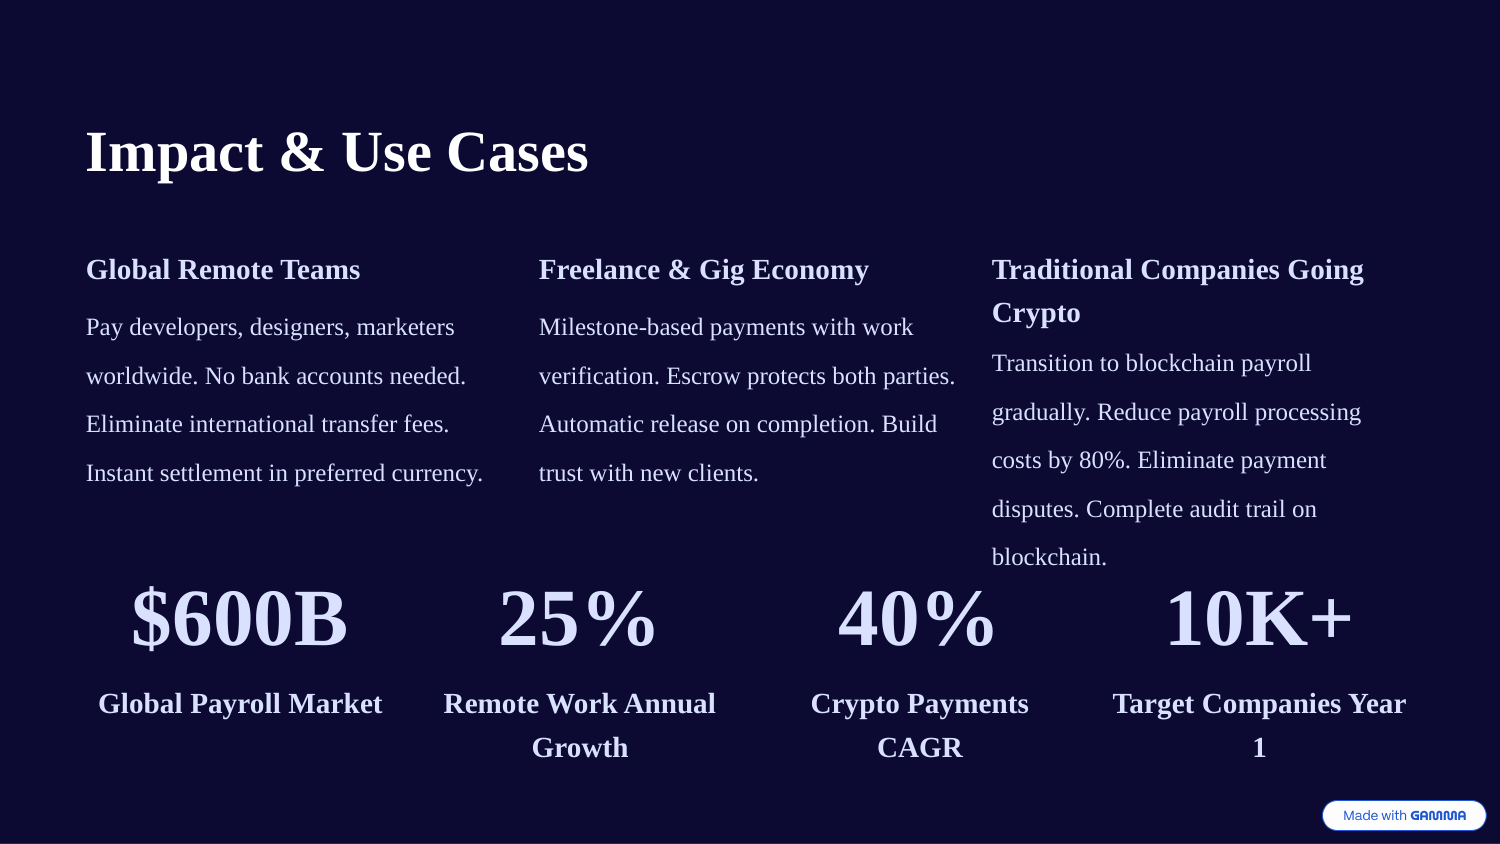

Impact & Use Cases
Global Remote Teams
Freelance & Gig Economy
Traditional Companies Going Crypto
Pay developers, designers, marketers worldwide. No bank accounts needed. Eliminate international transfer fees. Instant settlement in preferred currency.
Milestone-based payments with work verification. Escrow protects both parties. Automatic release on completion. Build trust with new clients.
Transition to blockchain payroll gradually. Reduce payroll processing costs by 80%. Eliminate payment disputes. Complete audit trail on blockchain.
$600B
25%
40%
10K+
Global Payroll Market
Remote Work Annual Growth
Crypto Payments CAGR
Target Companies Year 1